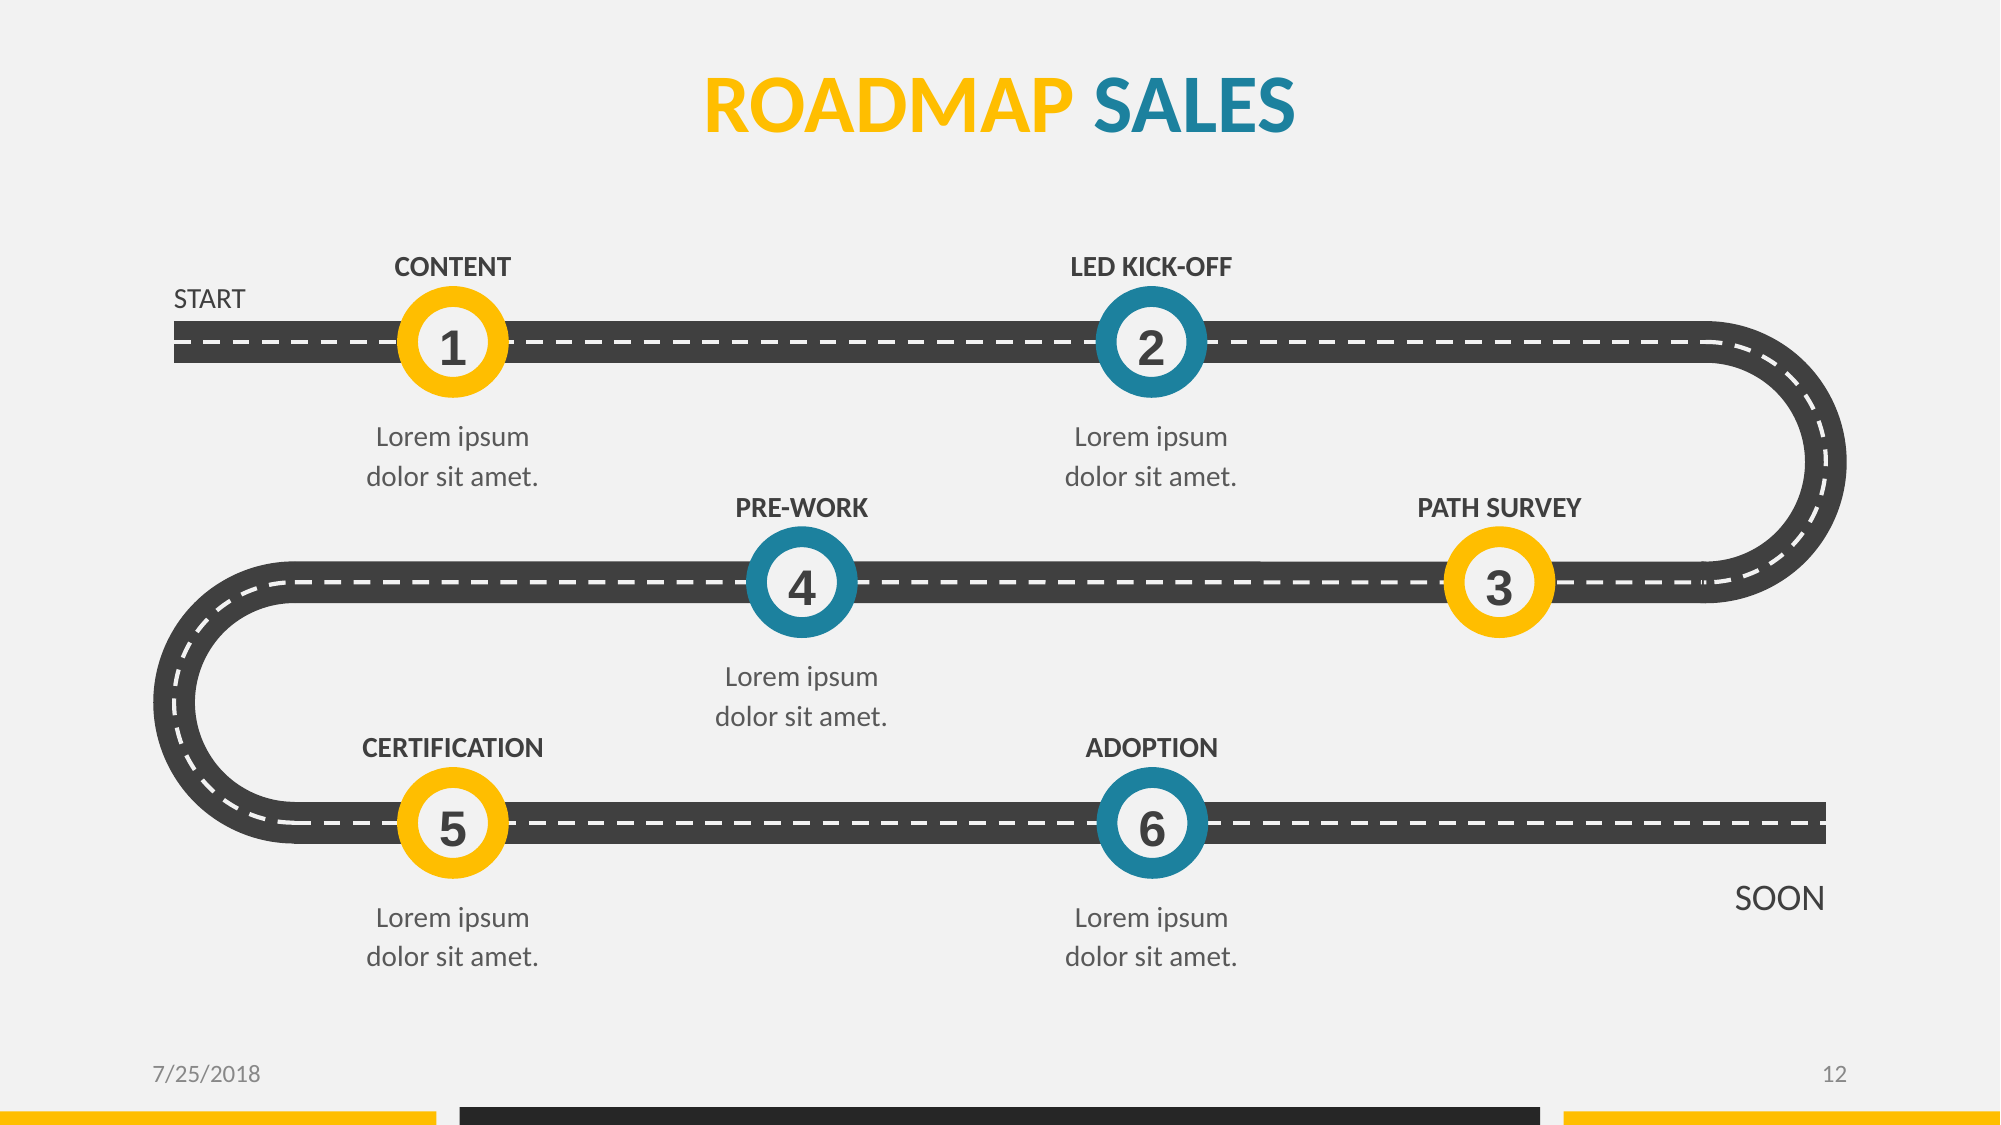

ROADMAP SALES
CONTENT
LED KICK-OFF
START

1

2

Lorem ipsum dolor sit amet.
Lorem ipsum dolor sit amet.
PRE-WORK
PATH SURVEY

4

3
Lorem ipsum dolor sit amet.
CERTIFICATION
ADOPTION

5

6
SOON
Lorem ipsum dolor sit amet.
Lorem ipsum dolor sit amet.
7/25/2018
12